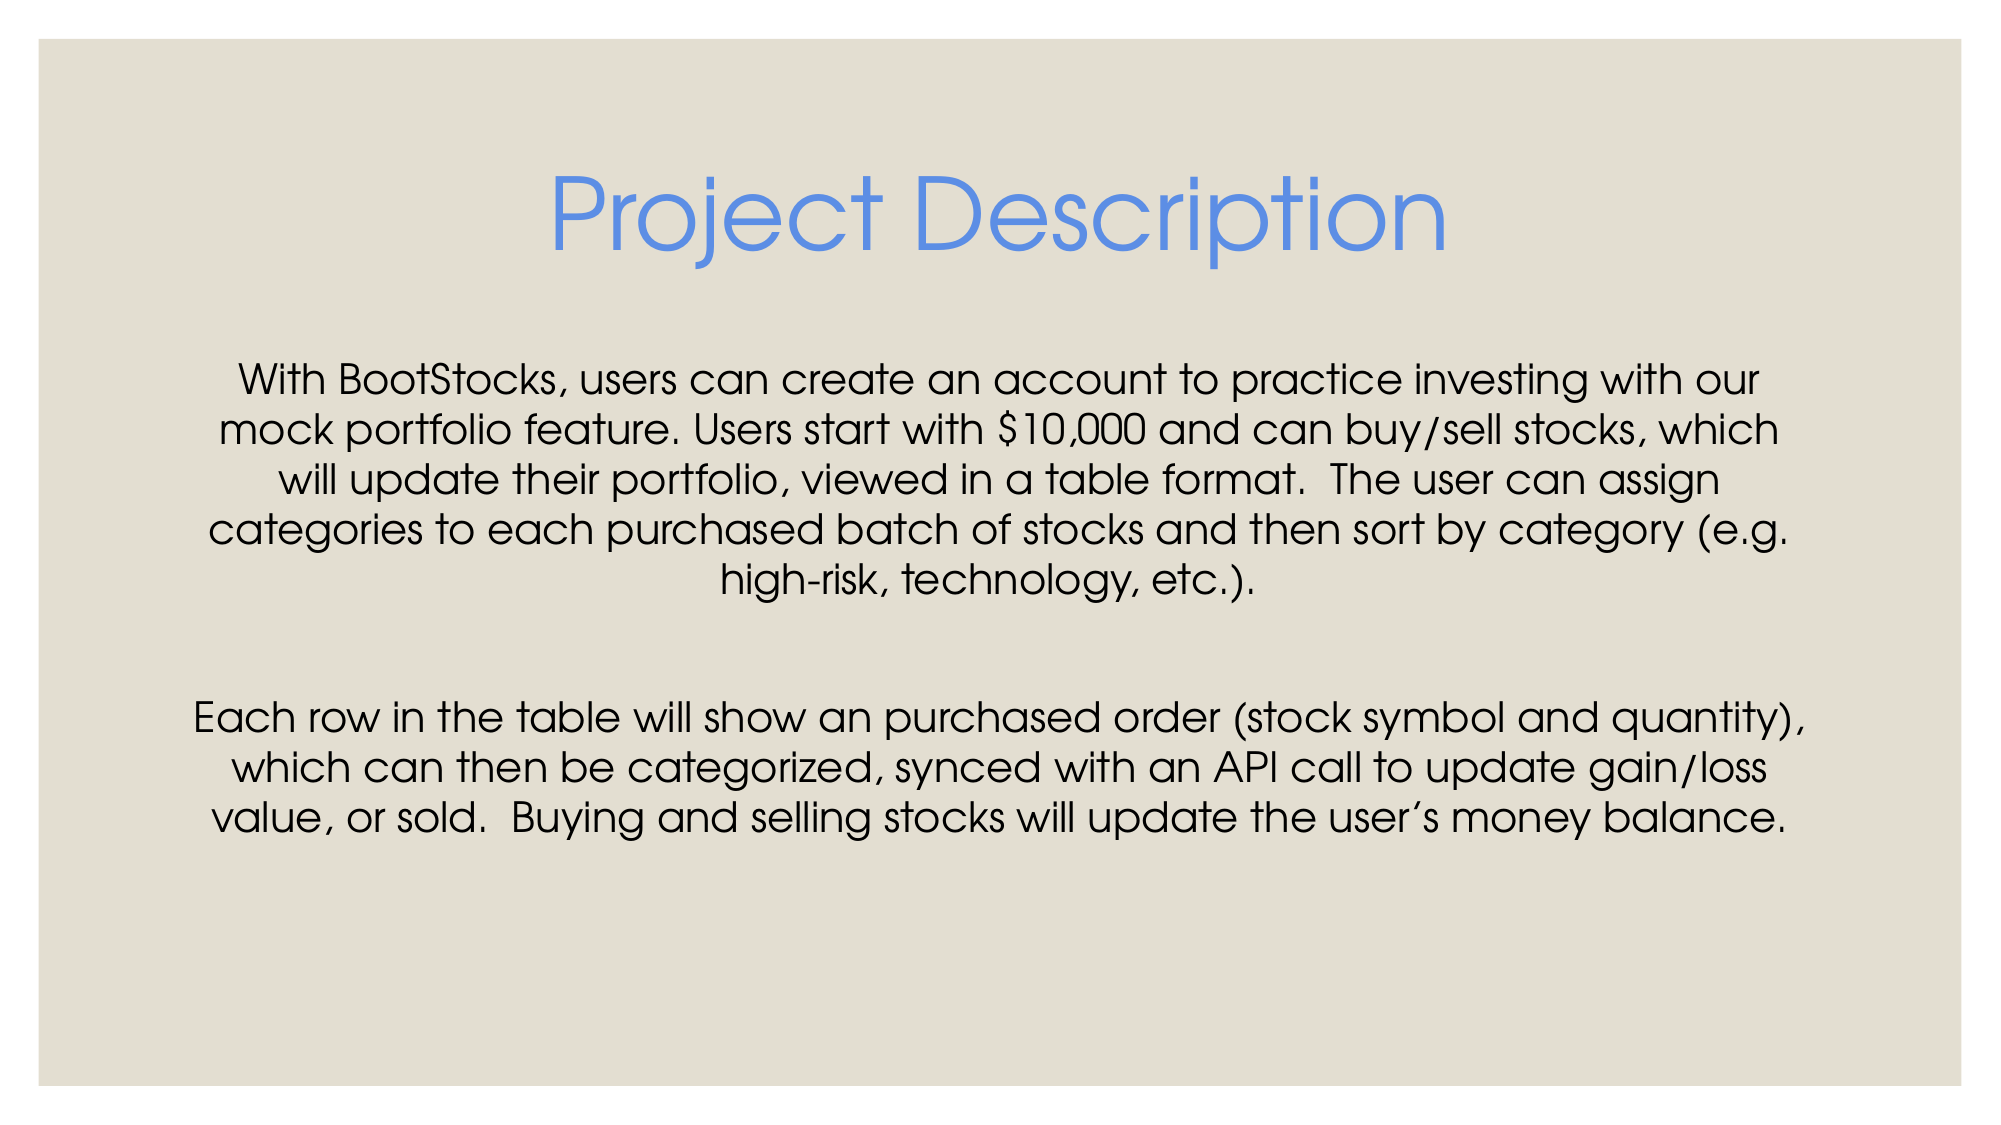

# Project Description
With BootStocks, users can create an account to practice investing with our mock portfolio feature. Users start with $10,000 and can buy/sell stocks, which will update their portfolio, viewed in a table format.  The user can assign categories to each purchased batch of stocks and then sort by category (e.g. high-risk, technology, etc.).

Each row in the table will show an purchased order (stock symbol and quantity), which can then be categorized, synced with an API call to update gain/loss value, or sold.  Buying and selling stocks will update the user’s money balance.